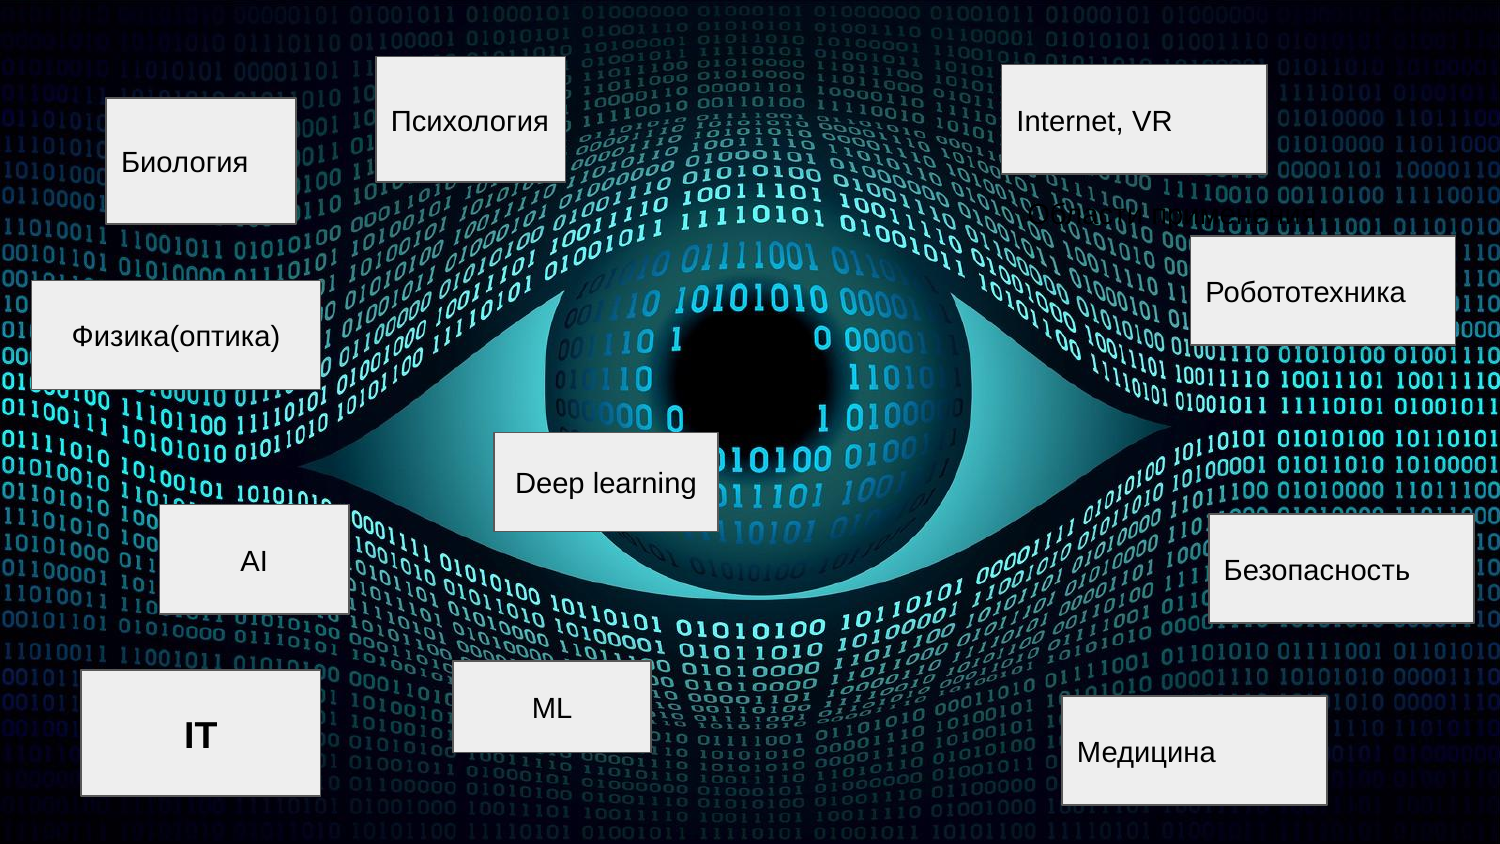

Психология
Internet, VR
Биология
Области применения
Робототехника
Физика(оптика)
Deep learning
AI
Безопасность
ML
IT
Медицина